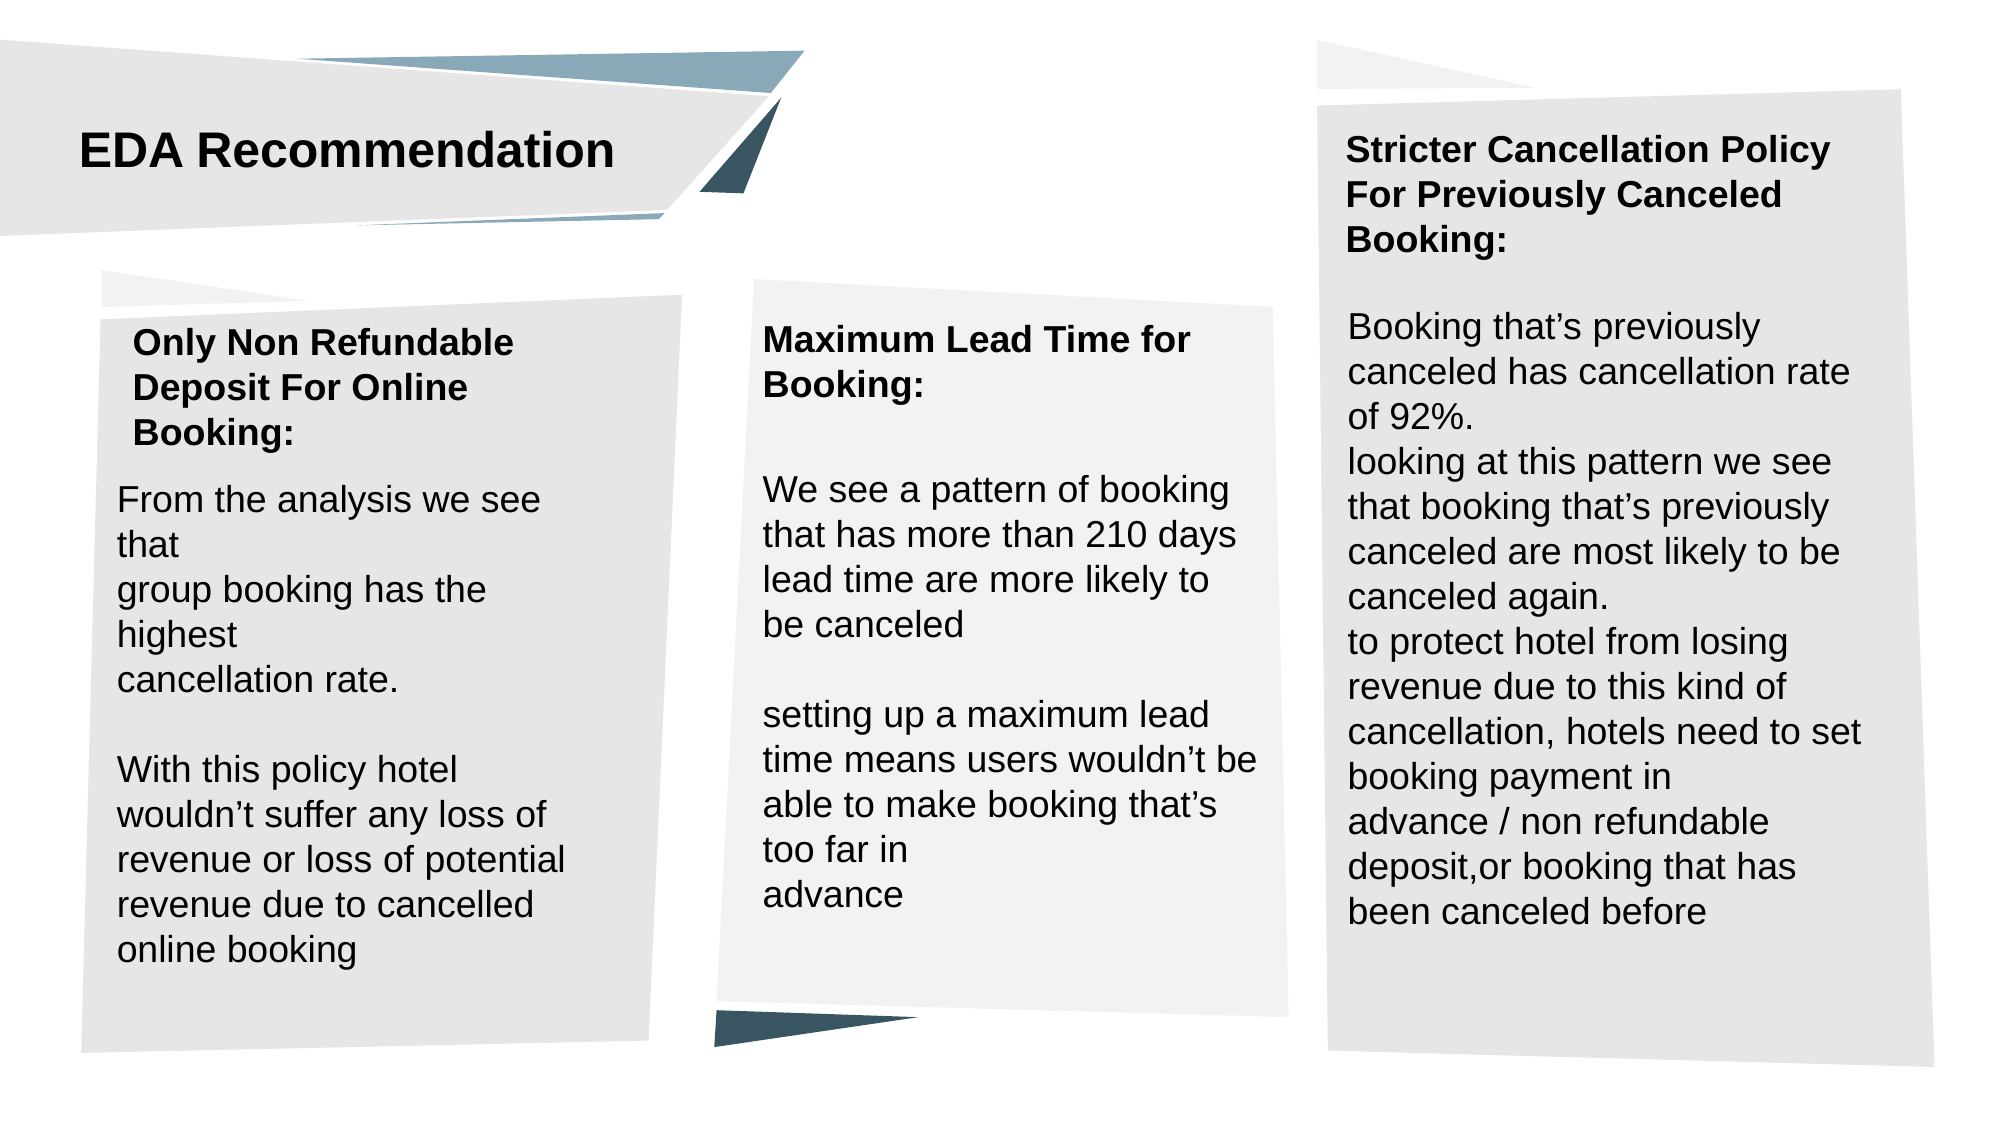

# EDA Recommendation

Stricter Cancellation Policy For Previously Canceled Booking:

Booking that’s previously canceled has cancellation rate of 92%.
looking at this pattern we see that booking that’s previously canceled are most likely to be canceled again.
to protect hotel from losing revenue due to this kind of cancellation, hotels need to set booking payment in
advance / non refundable deposit,or booking that has been canceled before
Maximum Lead Time for Booking:

We see a pattern of booking that has more than 210 days lead time are more likely to be canceled

setting up a maximum lead time means users wouldn’t be able to make booking that’s too far in
advance
Only Non Refundable
Deposit For Online Booking:
From the analysis we see that
group booking has the highest
cancellation rate.

With this policy hotel wouldn’t suffer any loss of revenue or loss of potential revenue due to cancelled online booking